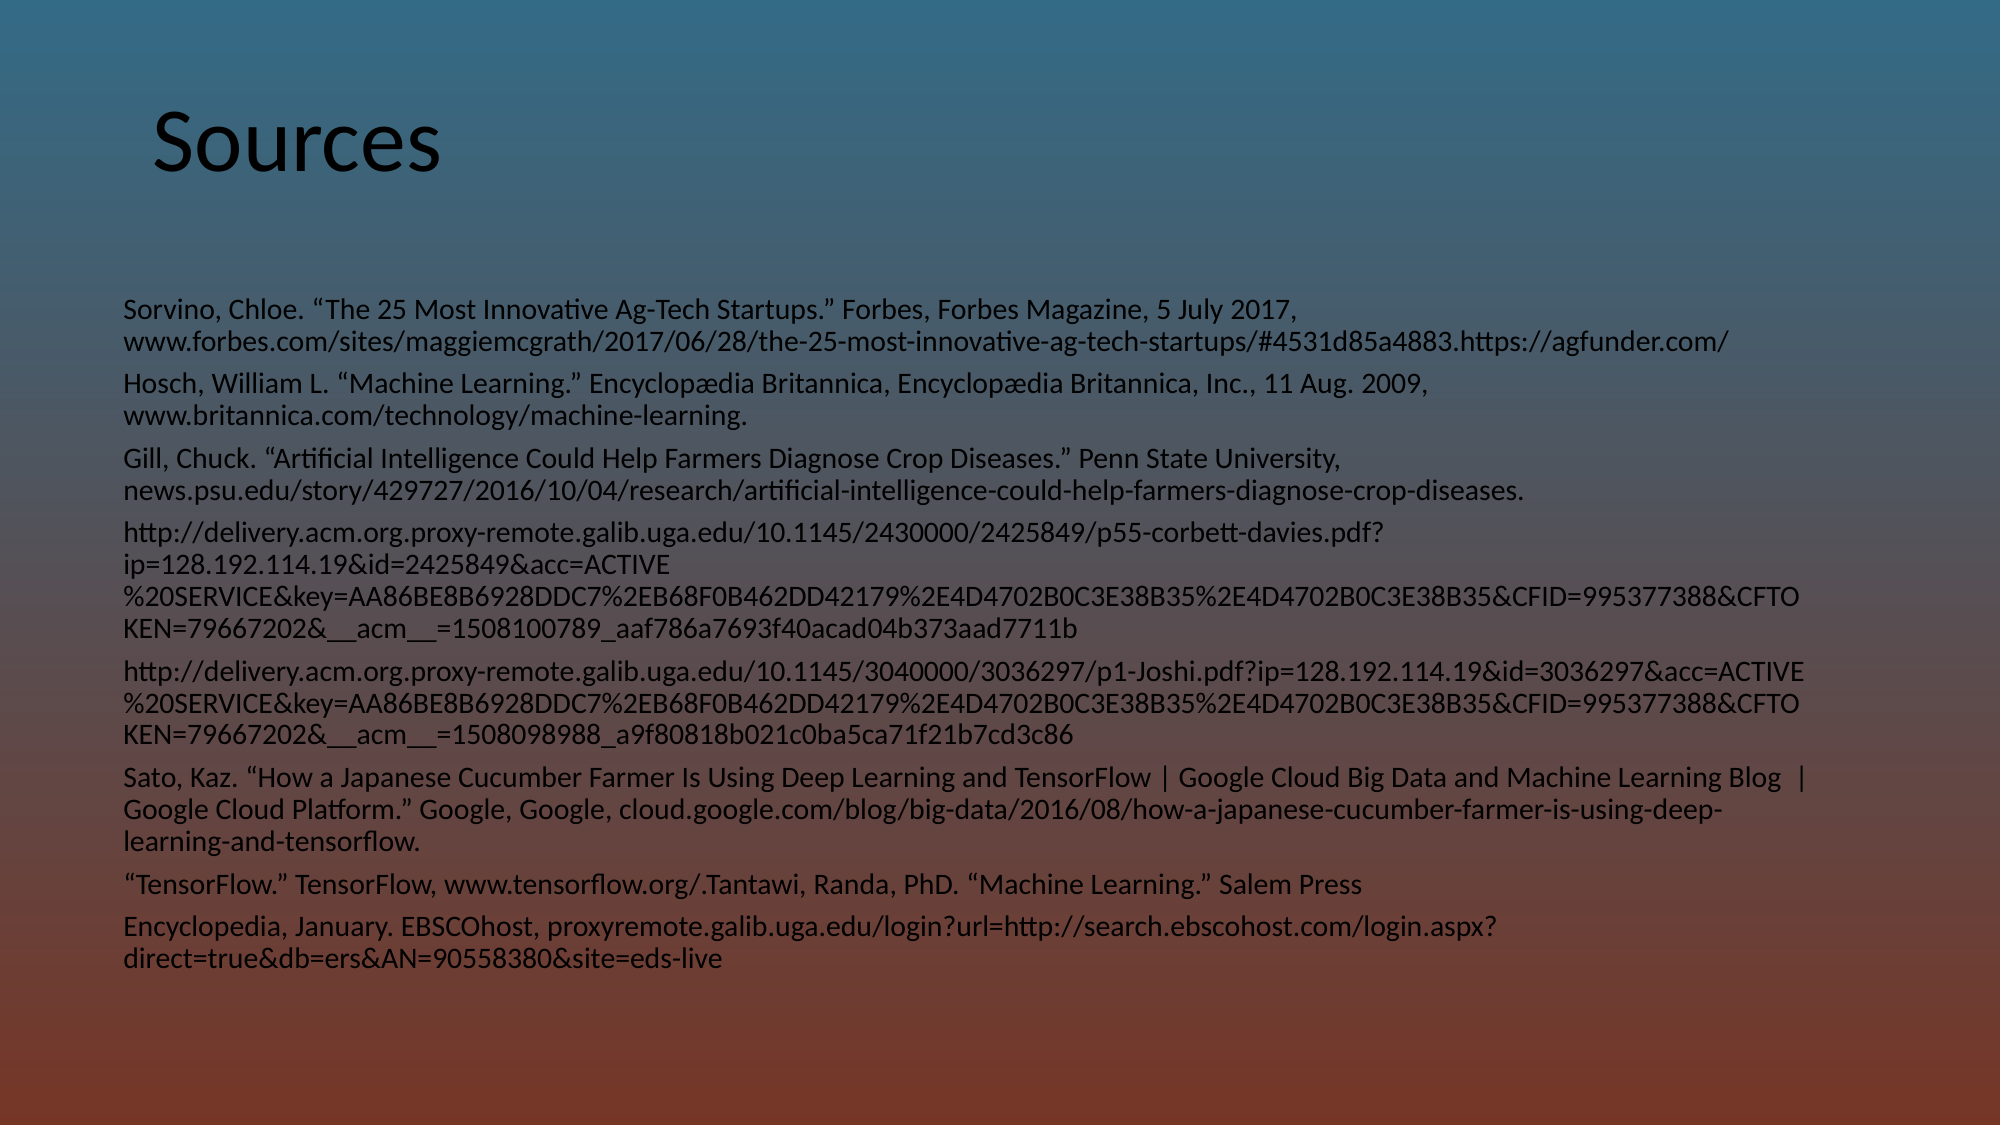

# Sources
Sorvino, Chloe. “The 25 Most Innovative Ag-Tech Startups.” Forbes, Forbes Magazine, 5 July 2017, www.forbes.com/sites/maggiemcgrath/2017/06/28/the-25-most-innovative-ag-tech-startups/#4531d85a4883.https://agfunder.com/
Hosch, William L. “Machine Learning.” Encyclopædia Britannica, Encyclopædia Britannica, Inc., 11 Aug. 2009, www.britannica.com/technology/machine-learning.
Gill, Chuck. “Artificial Intelligence Could Help Farmers Diagnose Crop Diseases.” Penn State University, news.psu.edu/story/429727/2016/10/04/research/artificial-intelligence-could-help-farmers-diagnose-crop-diseases.
http://delivery.acm.org.proxy-remote.galib.uga.edu/10.1145/2430000/2425849/p55-corbett-davies.pdf?ip=128.192.114.19&id=2425849&acc=ACTIVE%20SERVICE&key=AA86BE8B6928DDC7%2EB68F0B462DD42179%2E4D4702B0C3E38B35%2E4D4702B0C3E38B35&CFID=995377388&CFTOKEN=79667202&__acm__=1508100789_aaf786a7693f40acad04b373aad7711b
http://delivery.acm.org.proxy-remote.galib.uga.edu/10.1145/3040000/3036297/p1-Joshi.pdf?ip=128.192.114.19&id=3036297&acc=ACTIVE%20SERVICE&key=AA86BE8B6928DDC7%2EB68F0B462DD42179%2E4D4702B0C3E38B35%2E4D4702B0C3E38B35&CFID=995377388&CFTOKEN=79667202&__acm__=1508098988_a9f80818b021c0ba5ca71f21b7cd3c86
Sato, Kaz. “How a Japanese Cucumber Farmer Is Using Deep Learning and TensorFlow | Google Cloud Big Data and Machine Learning Blog  |  Google Cloud Platform.” Google, Google, cloud.google.com/blog/big-data/2016/08/how-a-japanese-cucumber-farmer-is-using-deep-learning-and-tensorflow.
“TensorFlow.” TensorFlow, www.tensorflow.org/.Tantawi, Randa, PhD. “Machine Learning.” Salem Press
Encyclopedia, January. EBSCOhost, proxyremote.galib.uga.edu/login?url=http://search.ebscohost.com/login.aspx?direct=true&db=ers&AN=90558380&site=eds-live